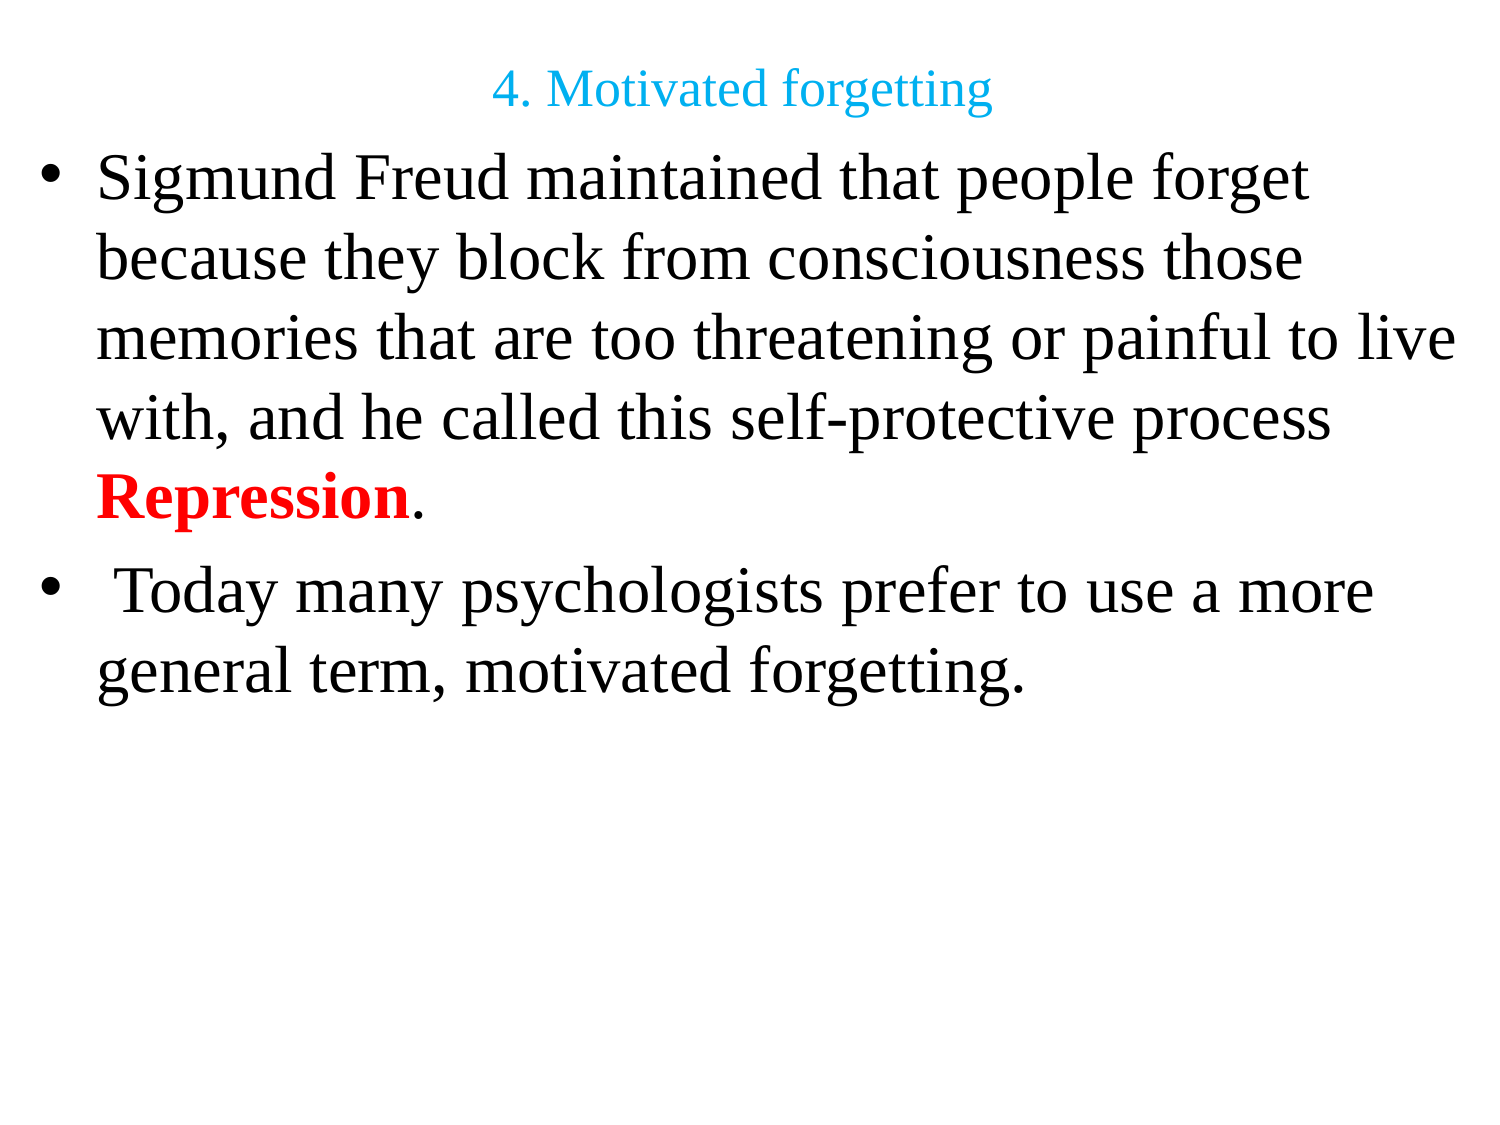

# 4. Motivated forgetting
Sigmund Freud maintained that people forget because they block from consciousness those memories that are too threatening or painful to live with, and he called this self-protective process Repression.
 Today many psychologists prefer to use a more general term, motivated forgetting.